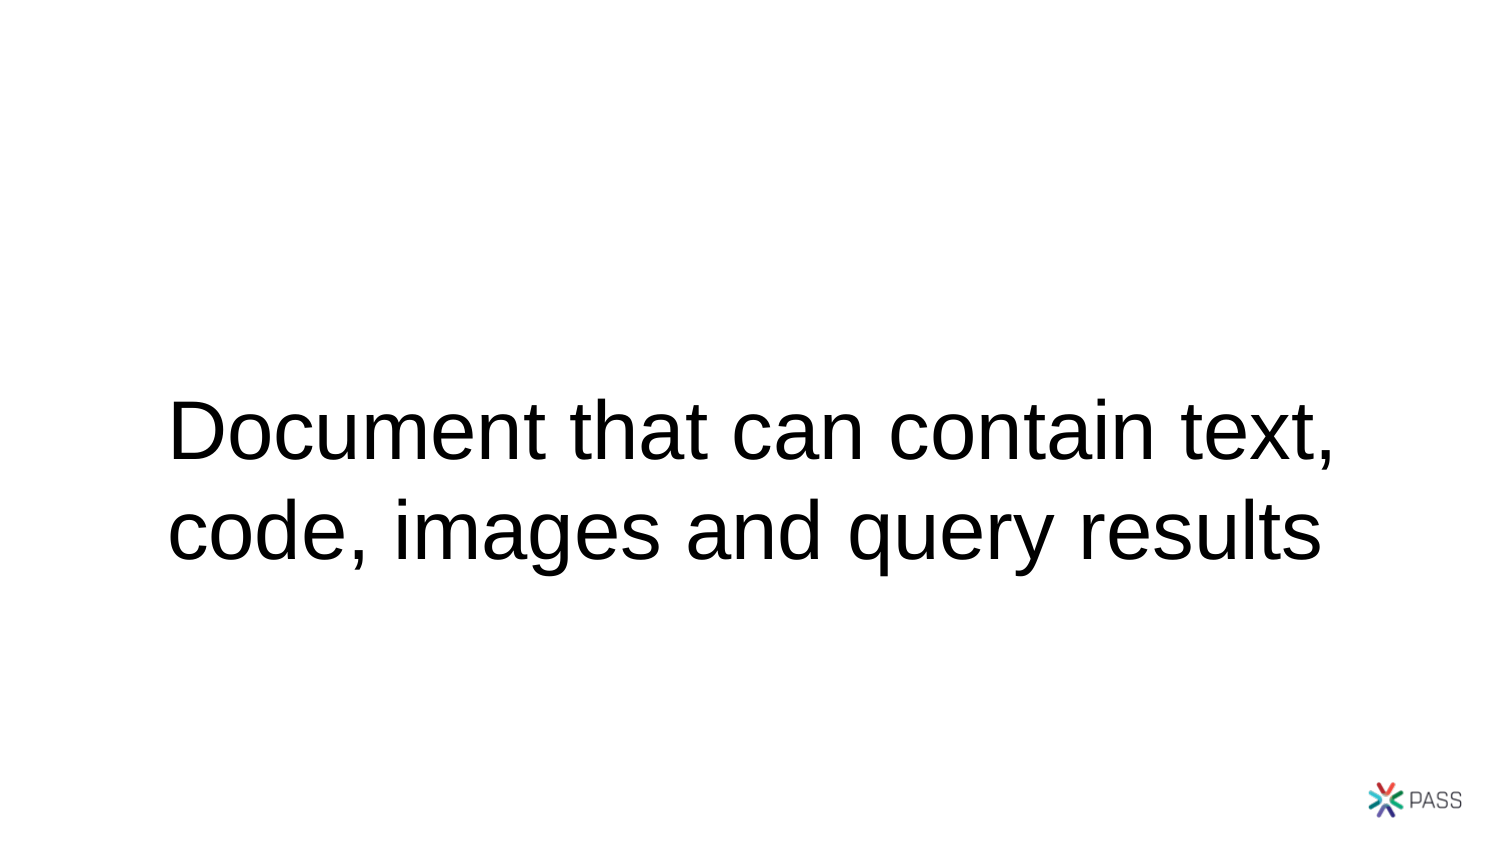

Document that can contain text, code, images and query results